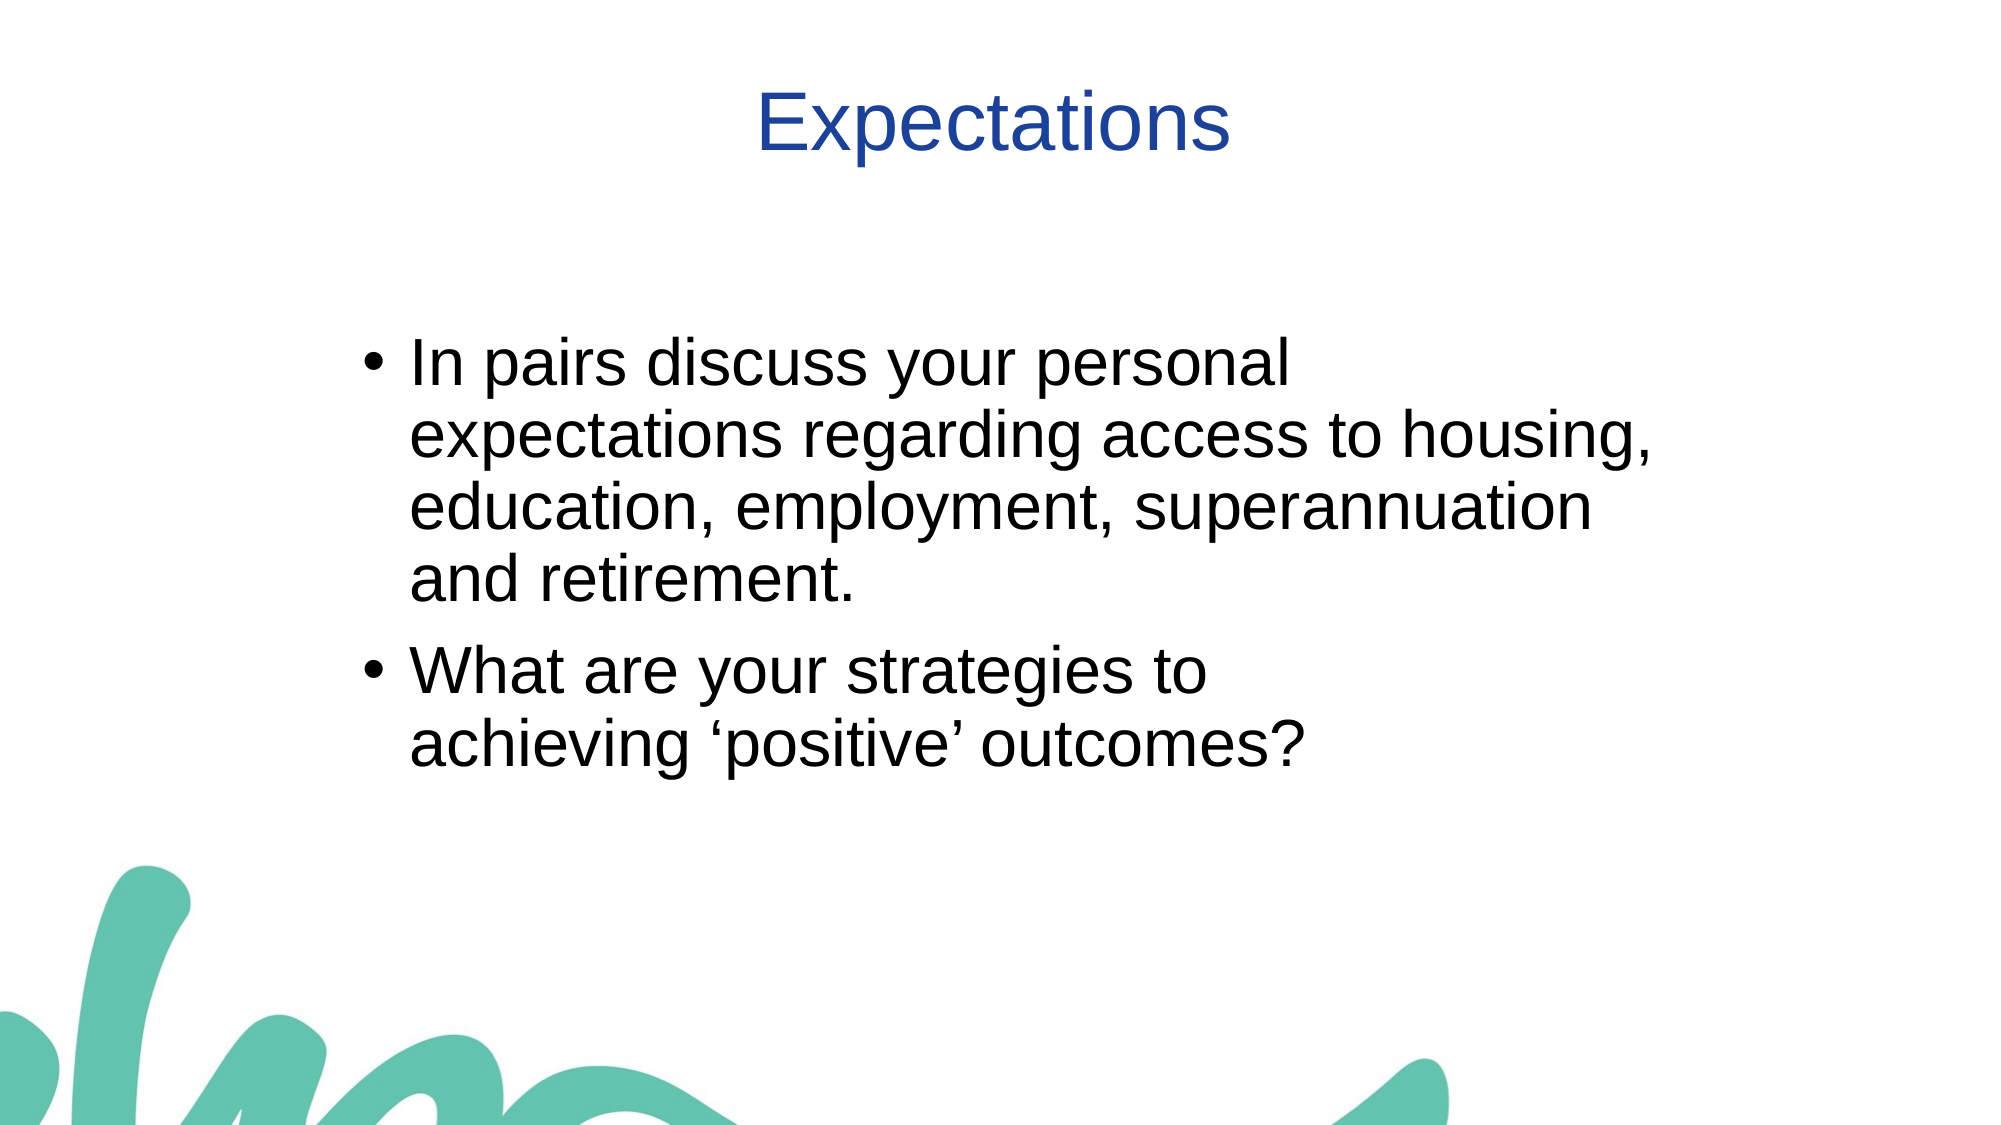

Expectations
In pairs discuss your personal expectations regarding access to housing, education, employment, superannuation and retirement. ​
What are your strategies to achieving ‘positive’ outcomes?